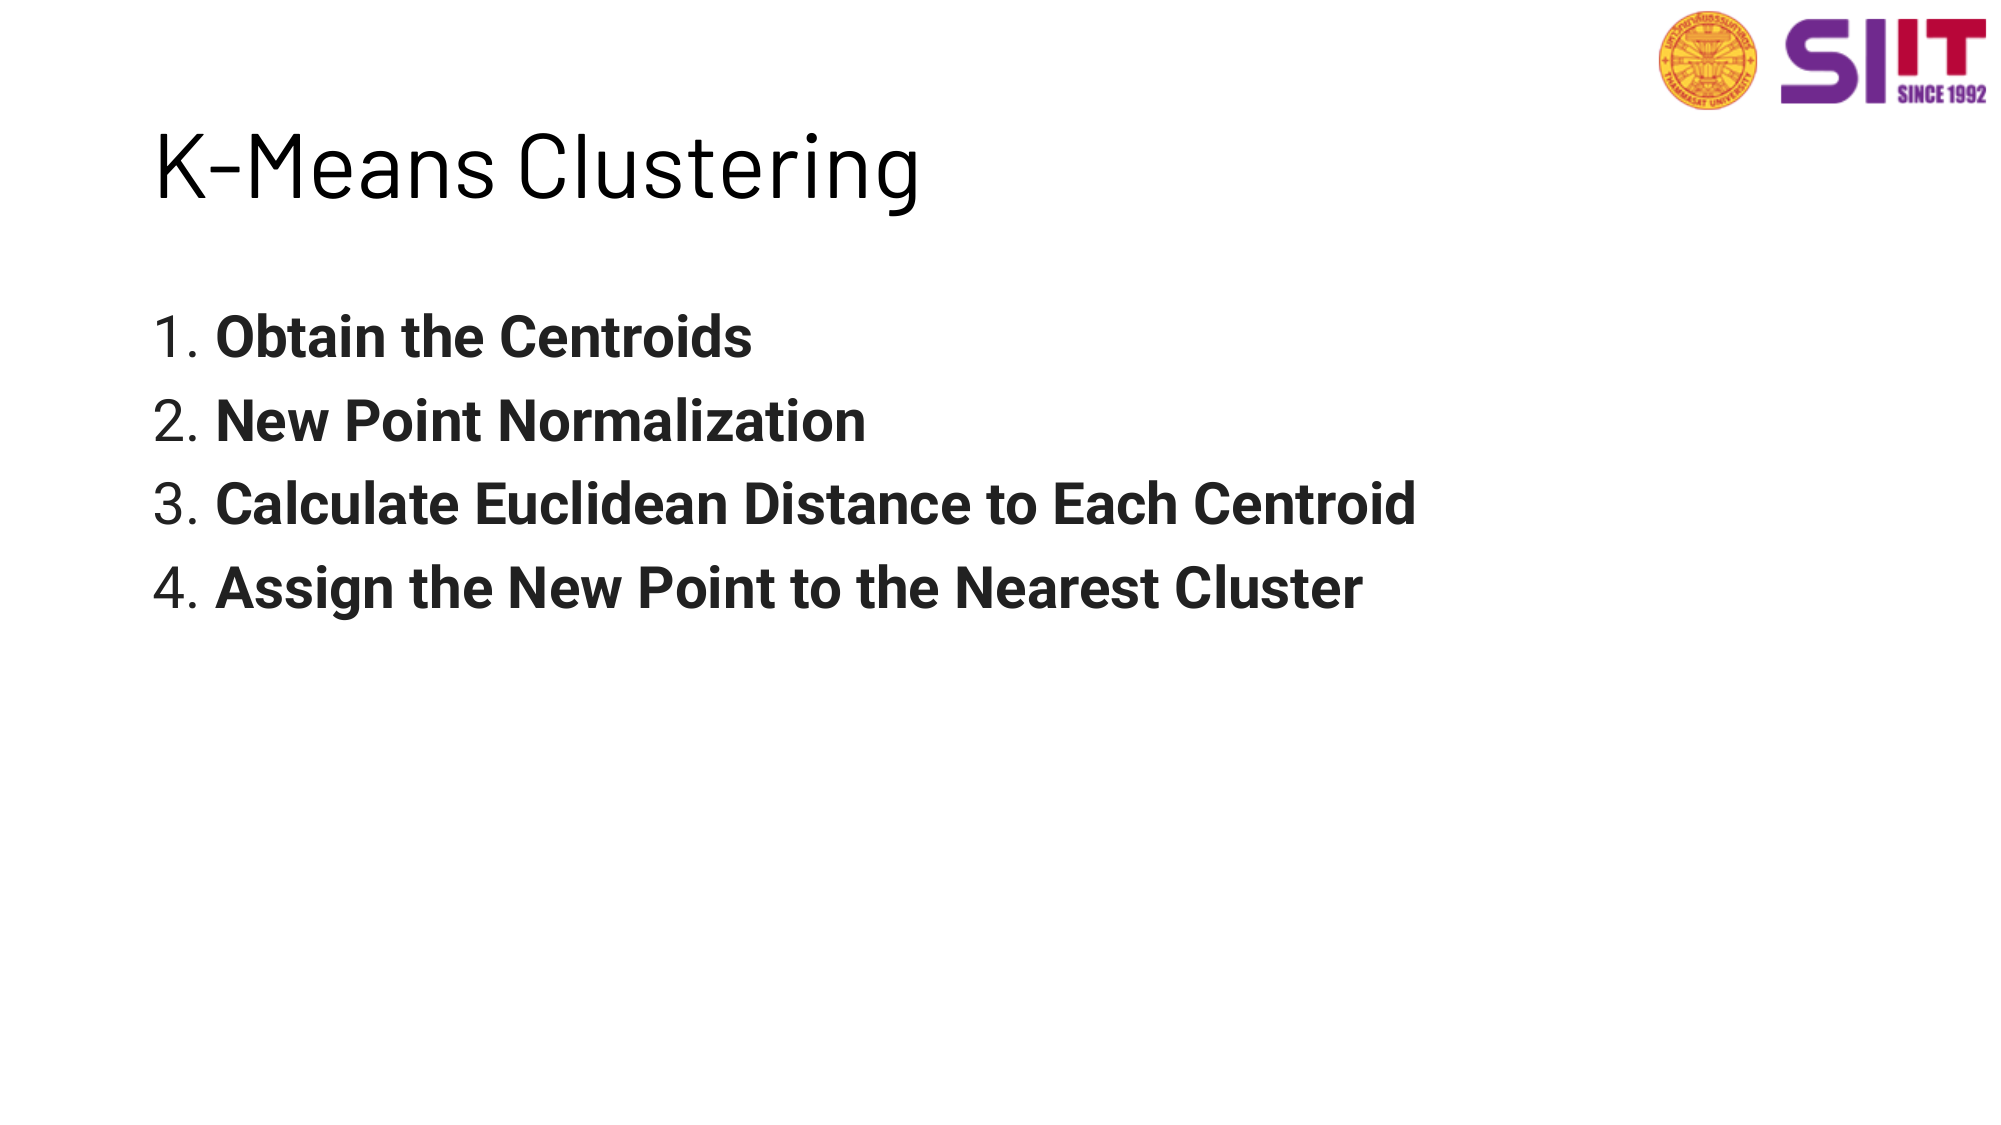

# K-Means Clustering
1. Obtain the Centroids
2. New Point Normalization
3. Calculate Euclidean Distance to Each Centroid
4. Assign the New Point to the Nearest Cluster